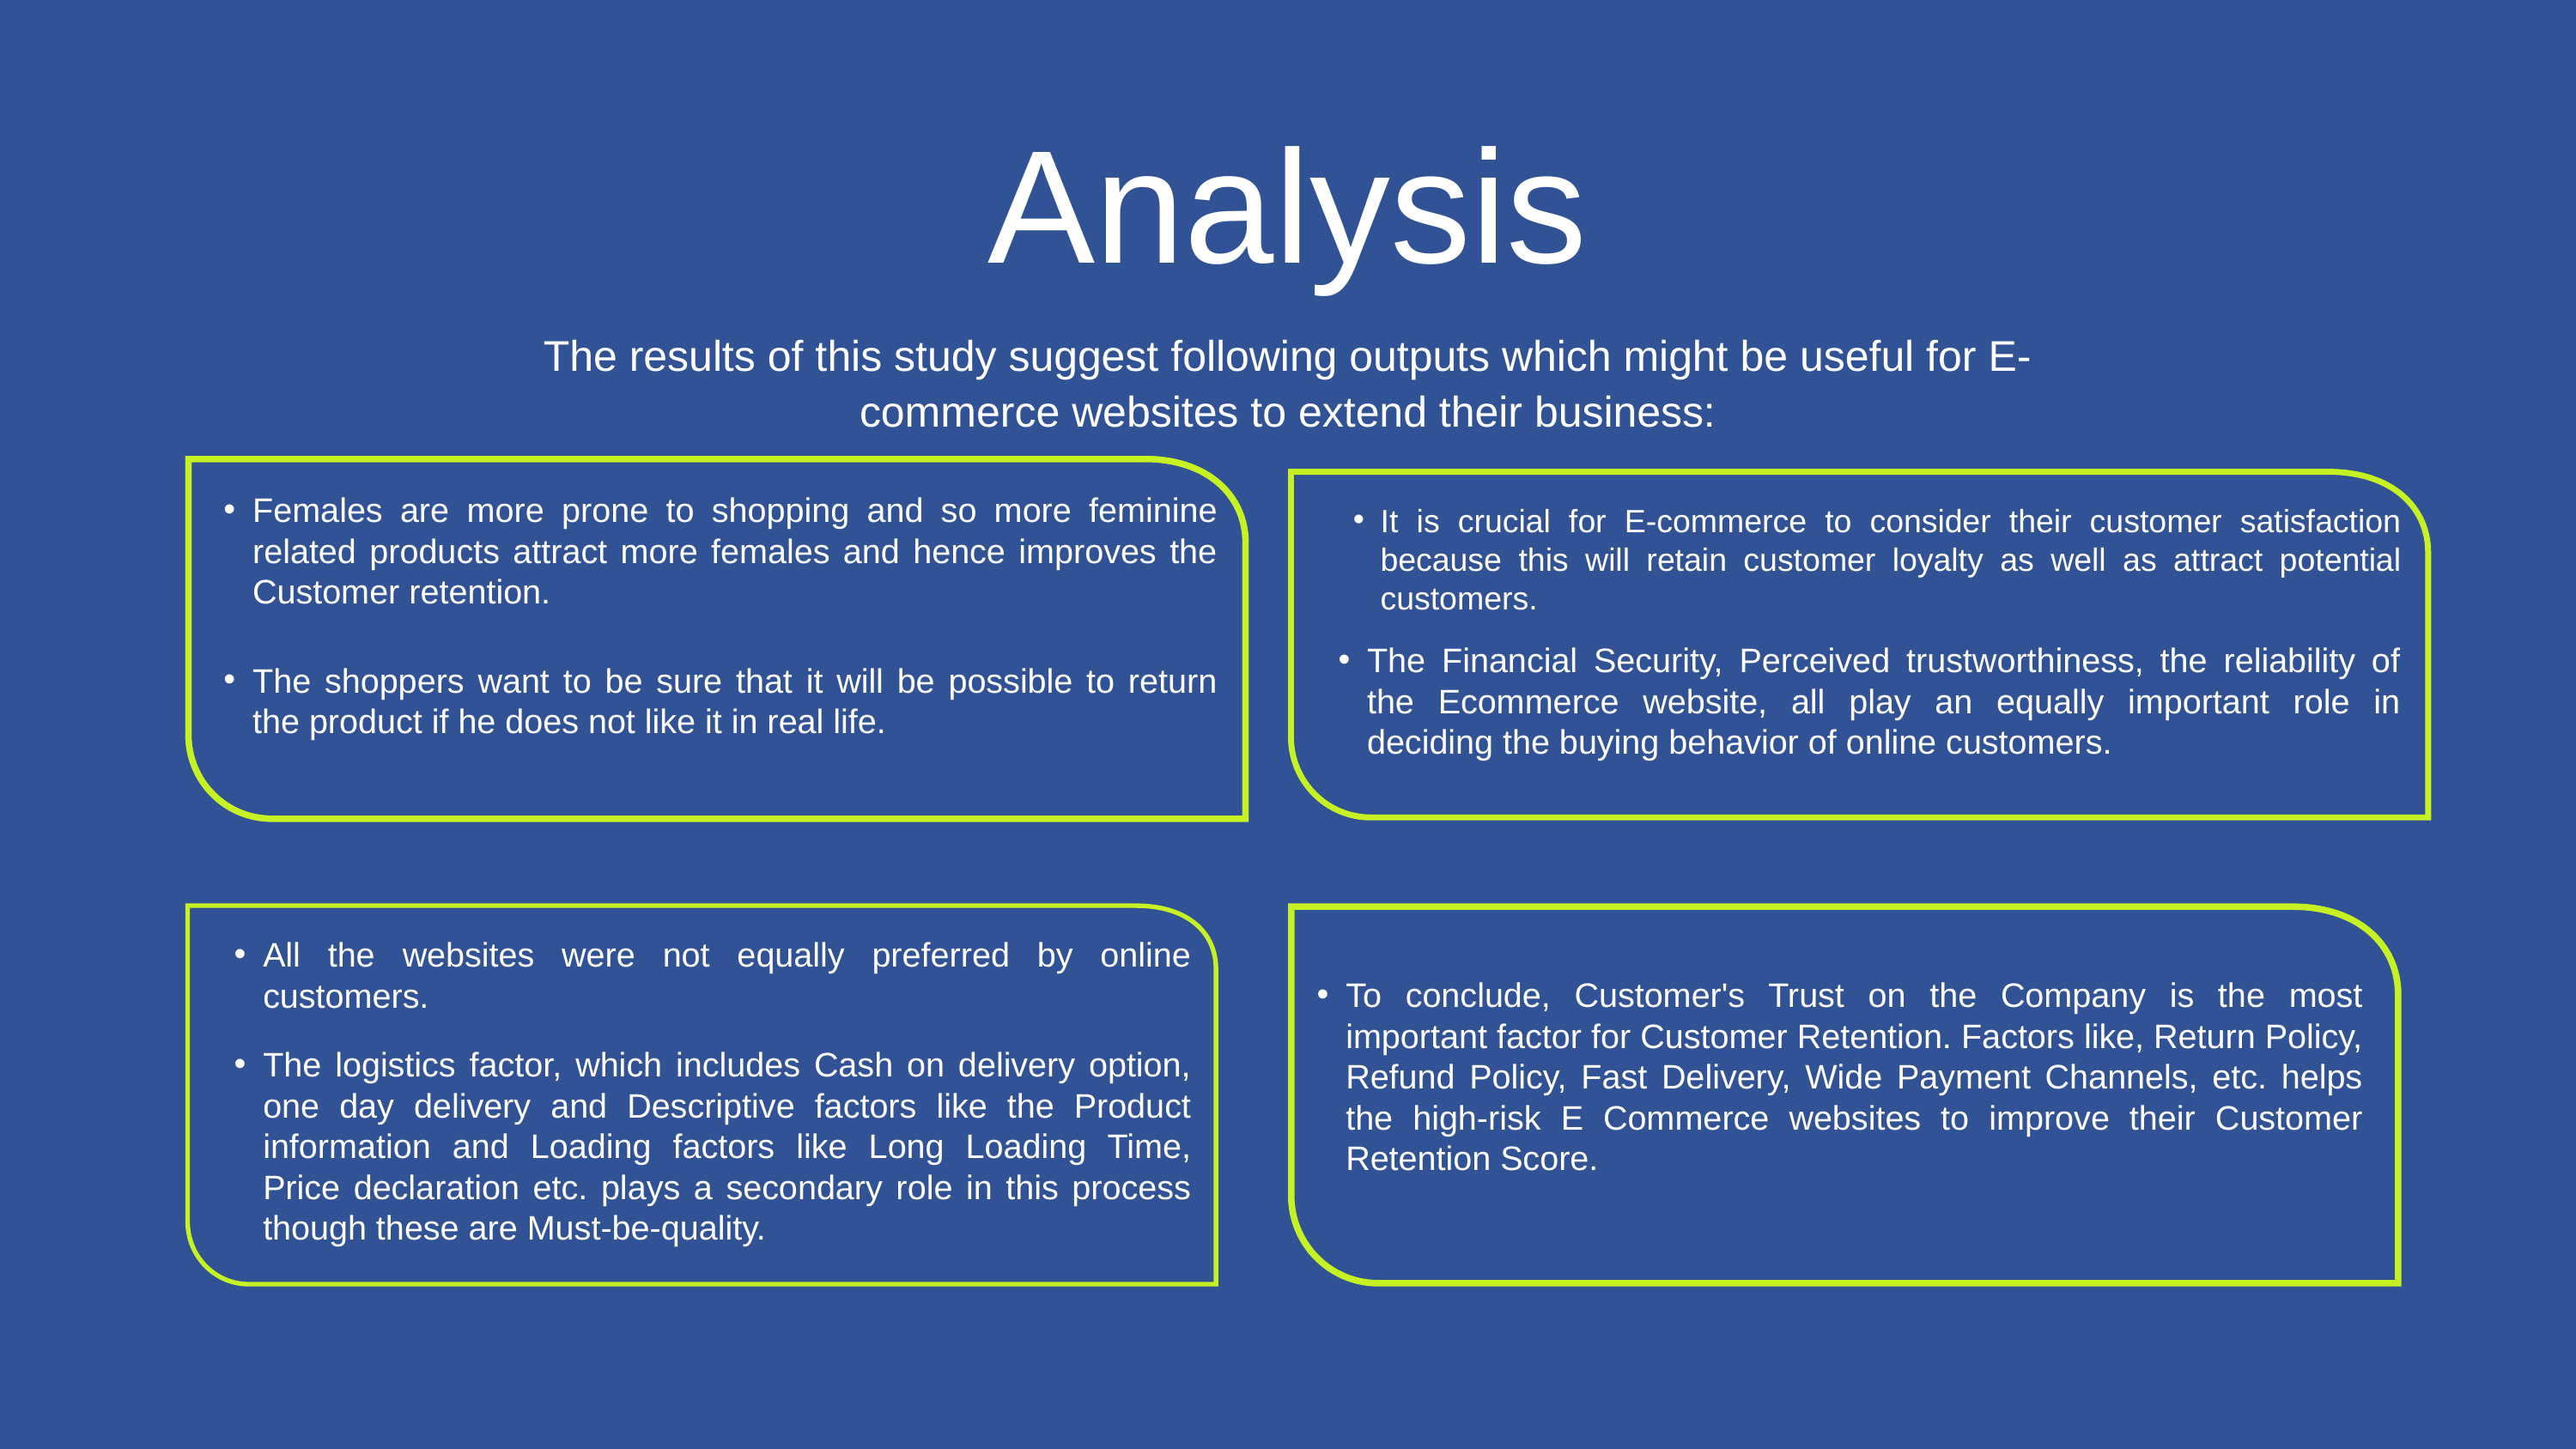

Analysis
The results of this study suggest following outputs which might be useful for E-commerce websites to extend their business:

Females are more prone to shopping and so more feminine related products attract more females and hence improves the Customer retention.
It is crucial for E-commerce to consider their customer satisfaction because this will retain customer loyalty as well as attract potential customers.
The Financial Security, Perceived trustworthiness, the reliability of the Ecommerce website, all play an equally important role in deciding the buying behavior of online customers.
The shoppers want to be sure that it will be possible to return the product if he does not like it in real life.

All the websites were not equally preferred by online customers.
To conclude, Customer's Trust on the Company is the most important factor for Customer Retention. Factors like, Return Policy, Refund Policy, Fast Delivery, Wide Payment Channels, etc. helps the high-risk E Commerce websites to improve their Customer Retention Score.
The logistics factor, which includes Cash on delivery option, one day delivery and Descriptive factors like the Product information and Loading factors like Long Loading Time, Price declaration etc. plays a secondary role in this process though these are Must-be-quality.